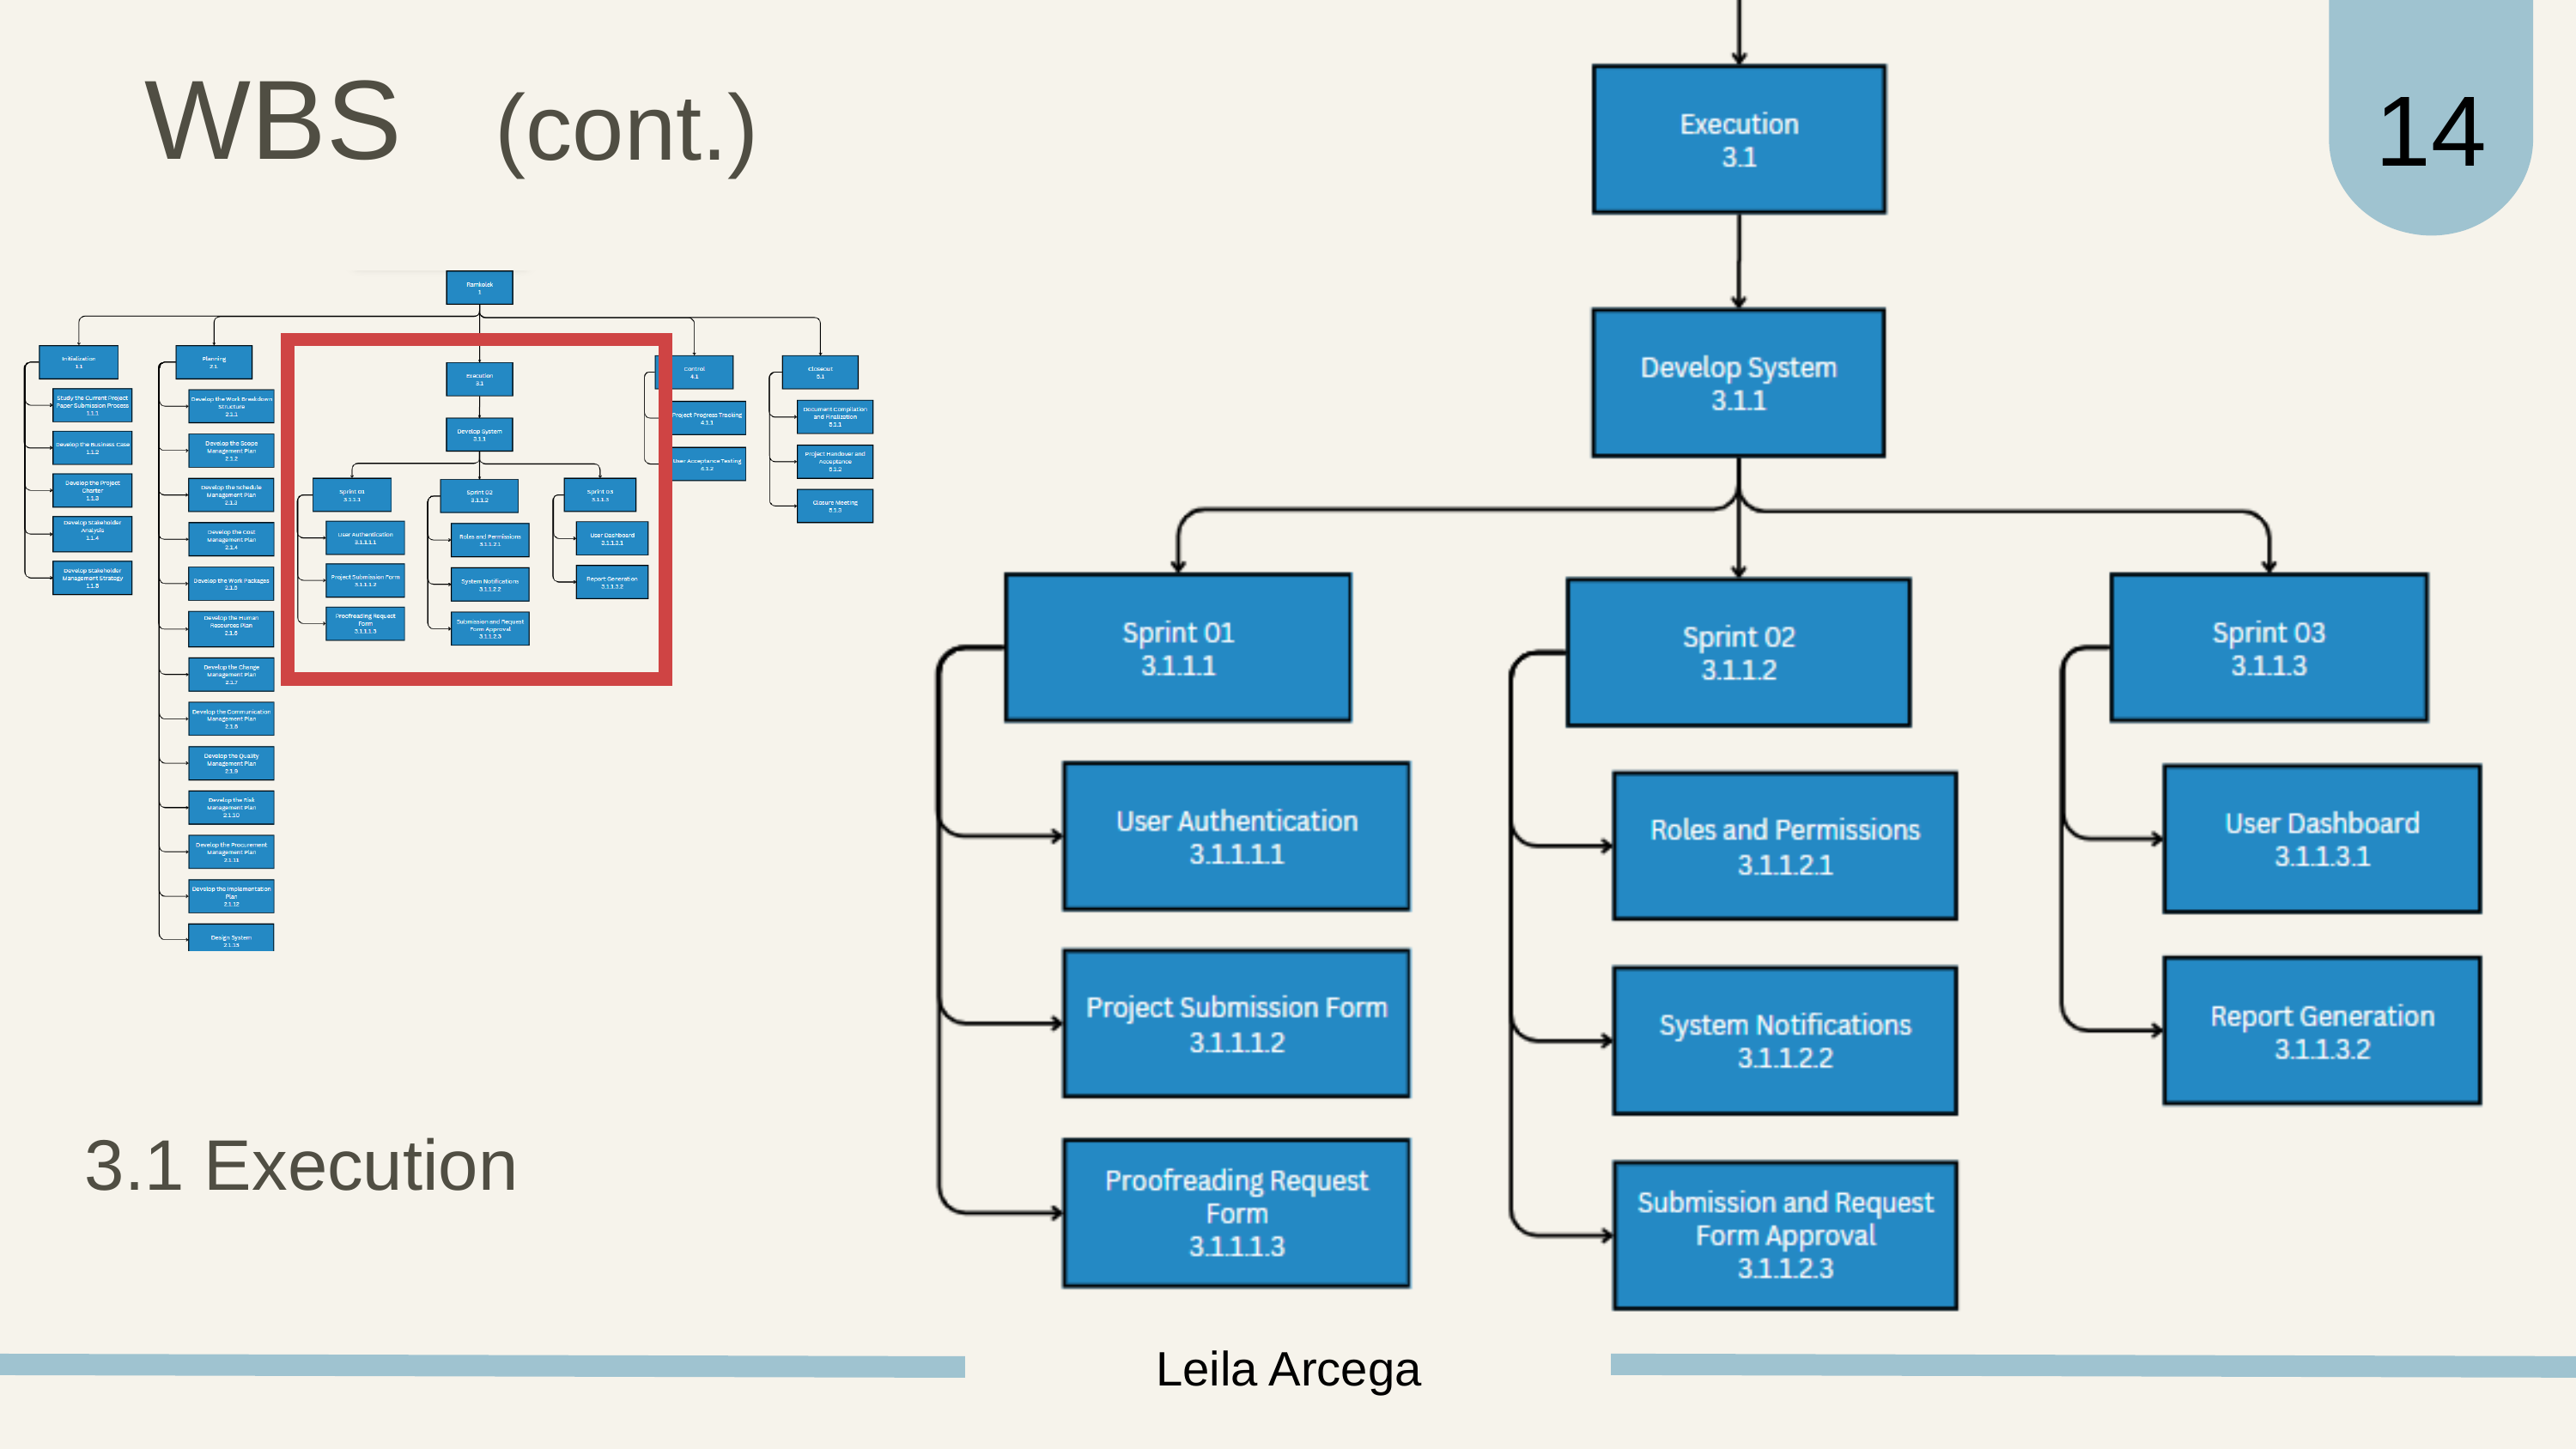

14

WBS
(cont.)

3.1 Execution
Leila Arcega